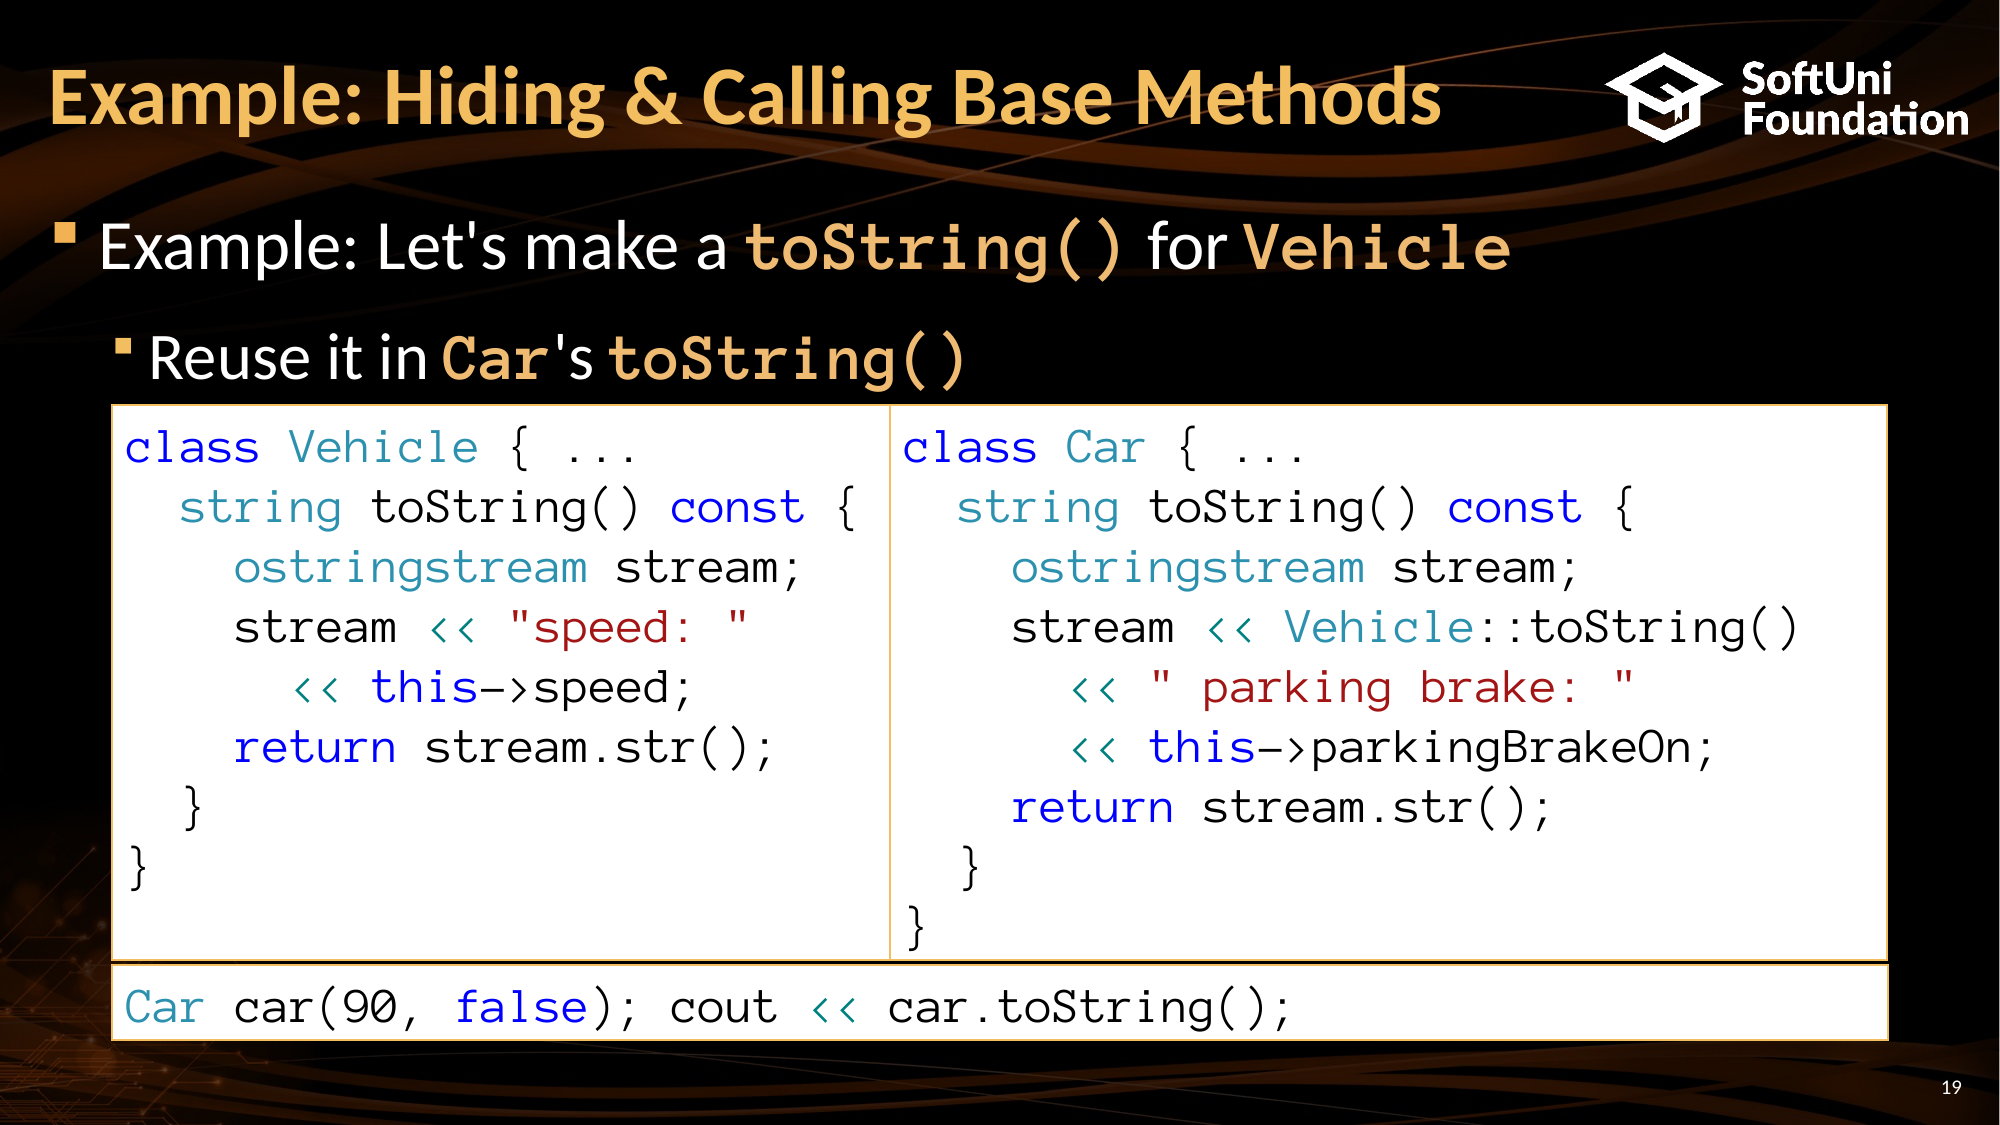

# Example: Hiding & Calling Base Methods
Example: Let's make a toString() for Vehicle
Reuse it in Car's toString()
class Vehicle { ...
  string toString() const {
    ostringstream stream;
    stream << "speed: "
      << this->speed;
    return stream.str();
  }
}

class Car { ...
  string toString() const {
    ostringstream stream;
    stream << Vehicle::toString()
      << " parking brake: "
      << this->parkingBrakeOn;
    return stream.str();
  }
}
Car car(90, false); cout << car.toString();
19